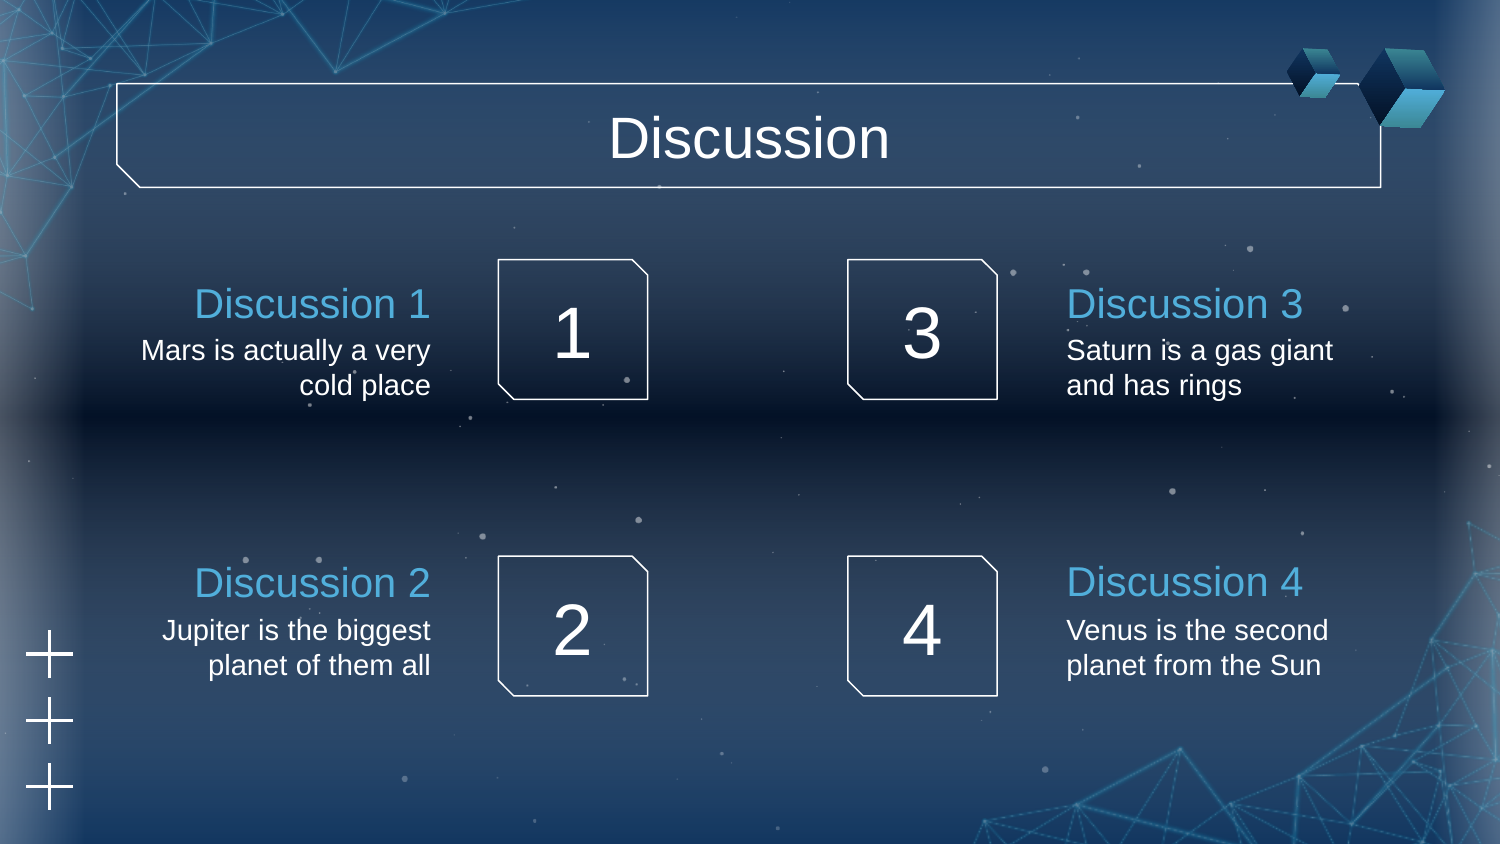

# Discussion
3
1
Discussion 1
Discussion 3
Saturn is a gas giant and has rings
Mars is actually a very cold place
2
4
Discussion 4
Discussion 2
Jupiter is the biggest planet of them all
Venus is the second planet from the Sun